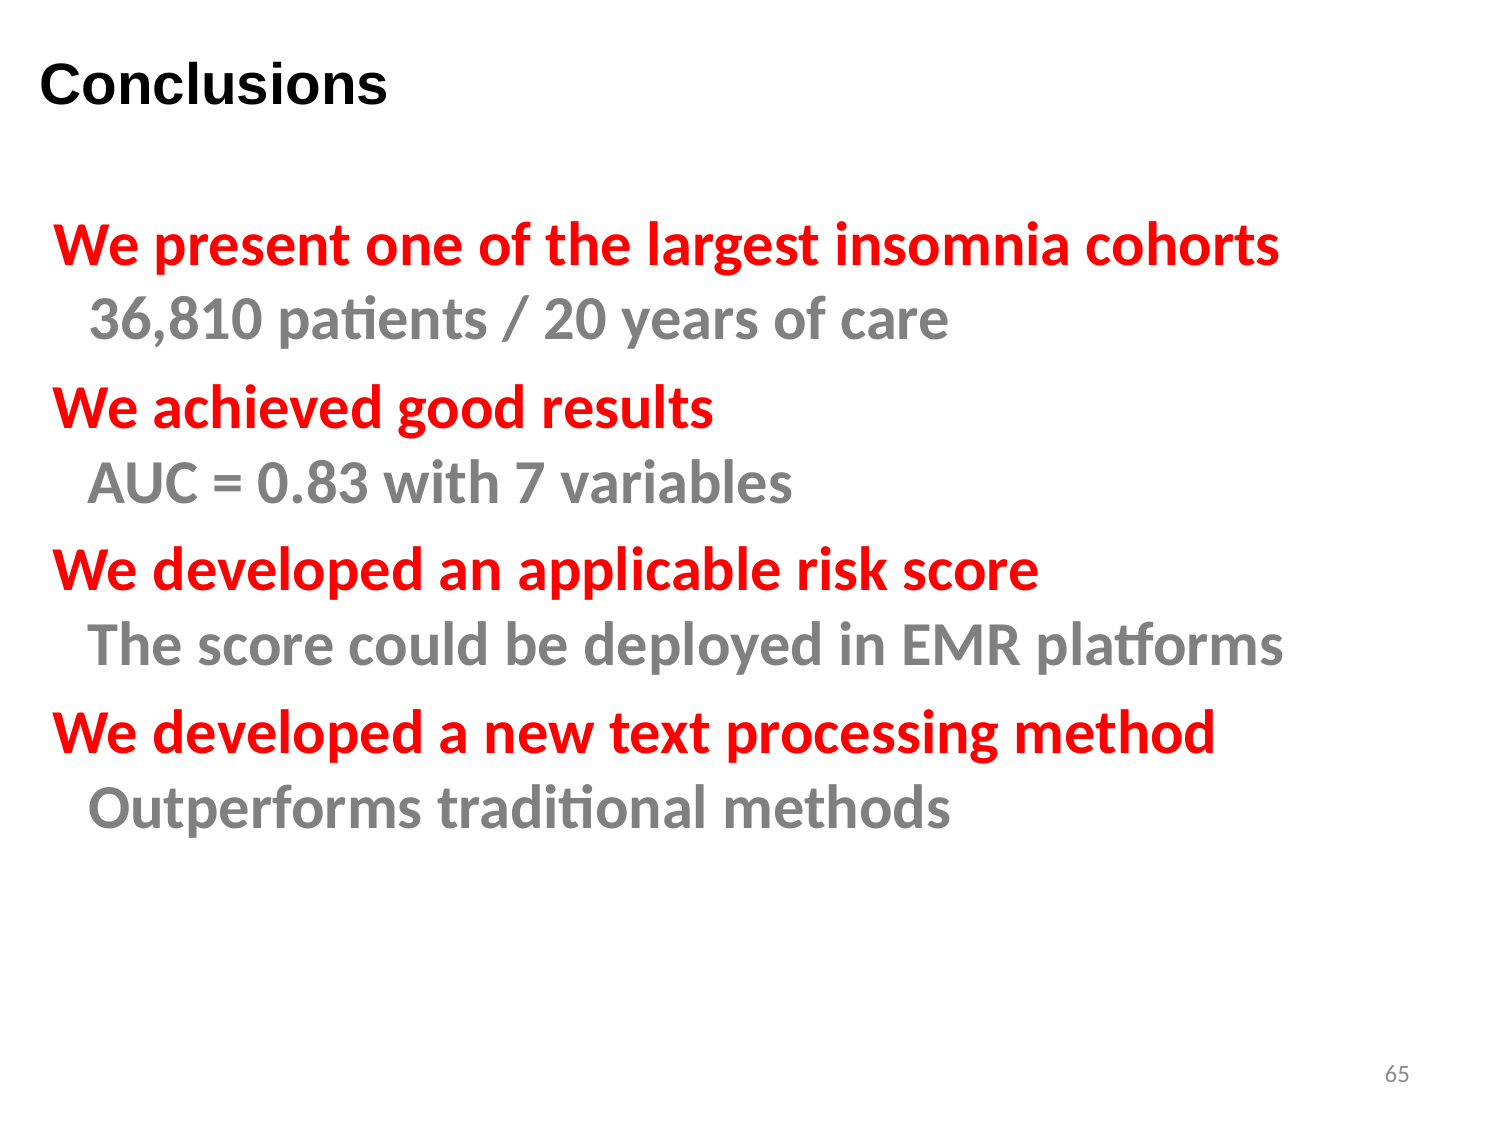

Conclusions
We present one of the largest insomnia cohorts
36,810 patients / 20 years of care
We achieved good results
AUC = 0.83 with 7 variables
We developed an applicable risk score
The score could be deployed in EMR platforms
We developed a new text processing method
Outperforms traditional methods
65